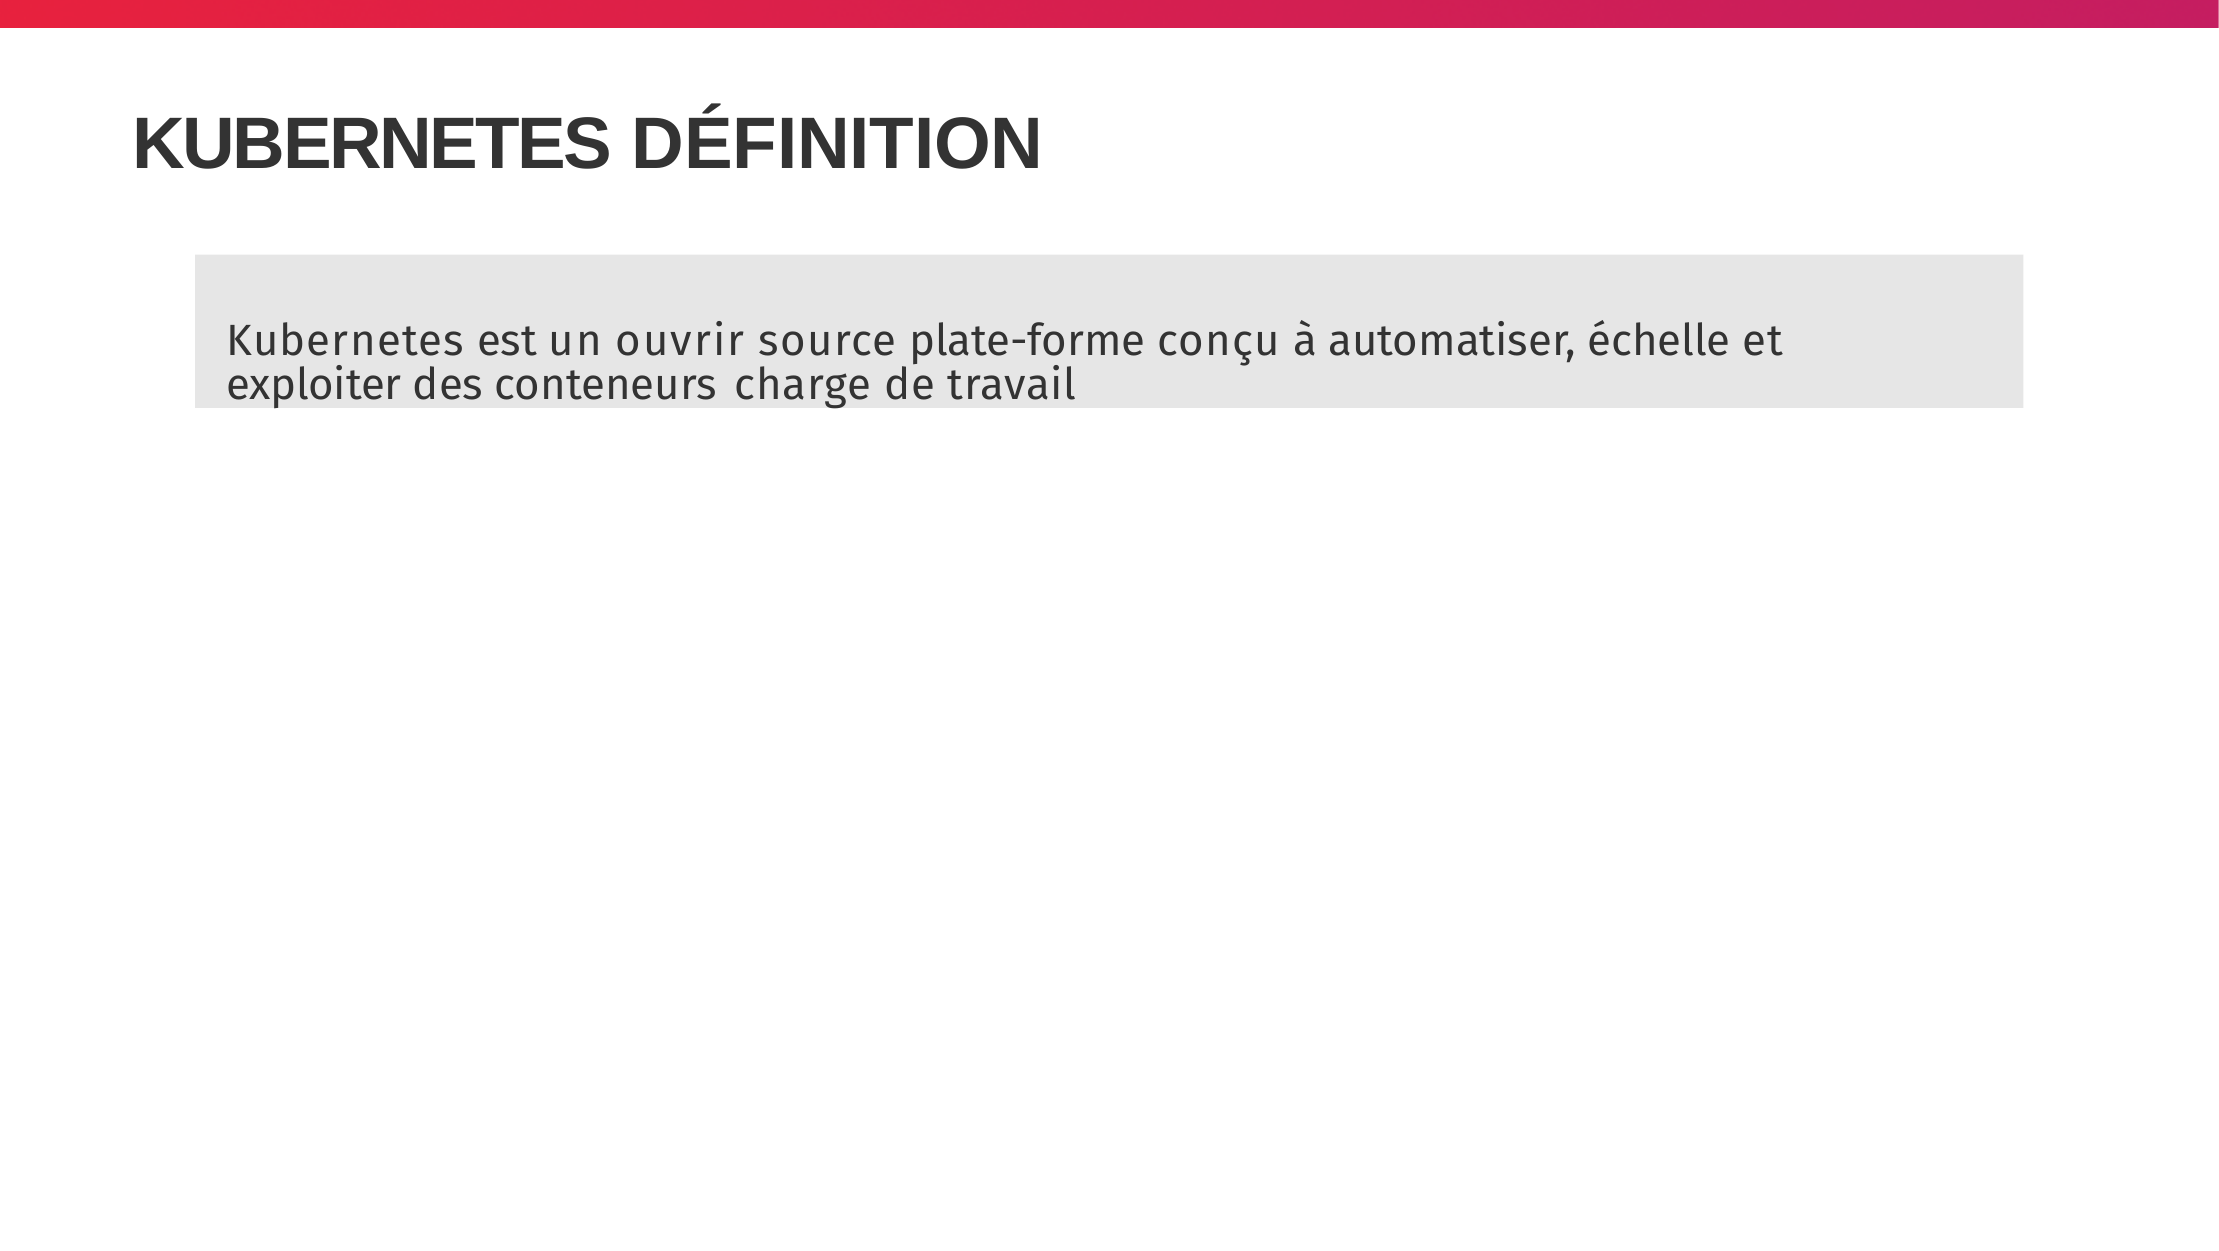

# KUBERNETES DÉFINITION

Kubernetes est un ouvrir source plate-forme conçu à automatiser, échelle et exploiter des conteneurs charge de travail